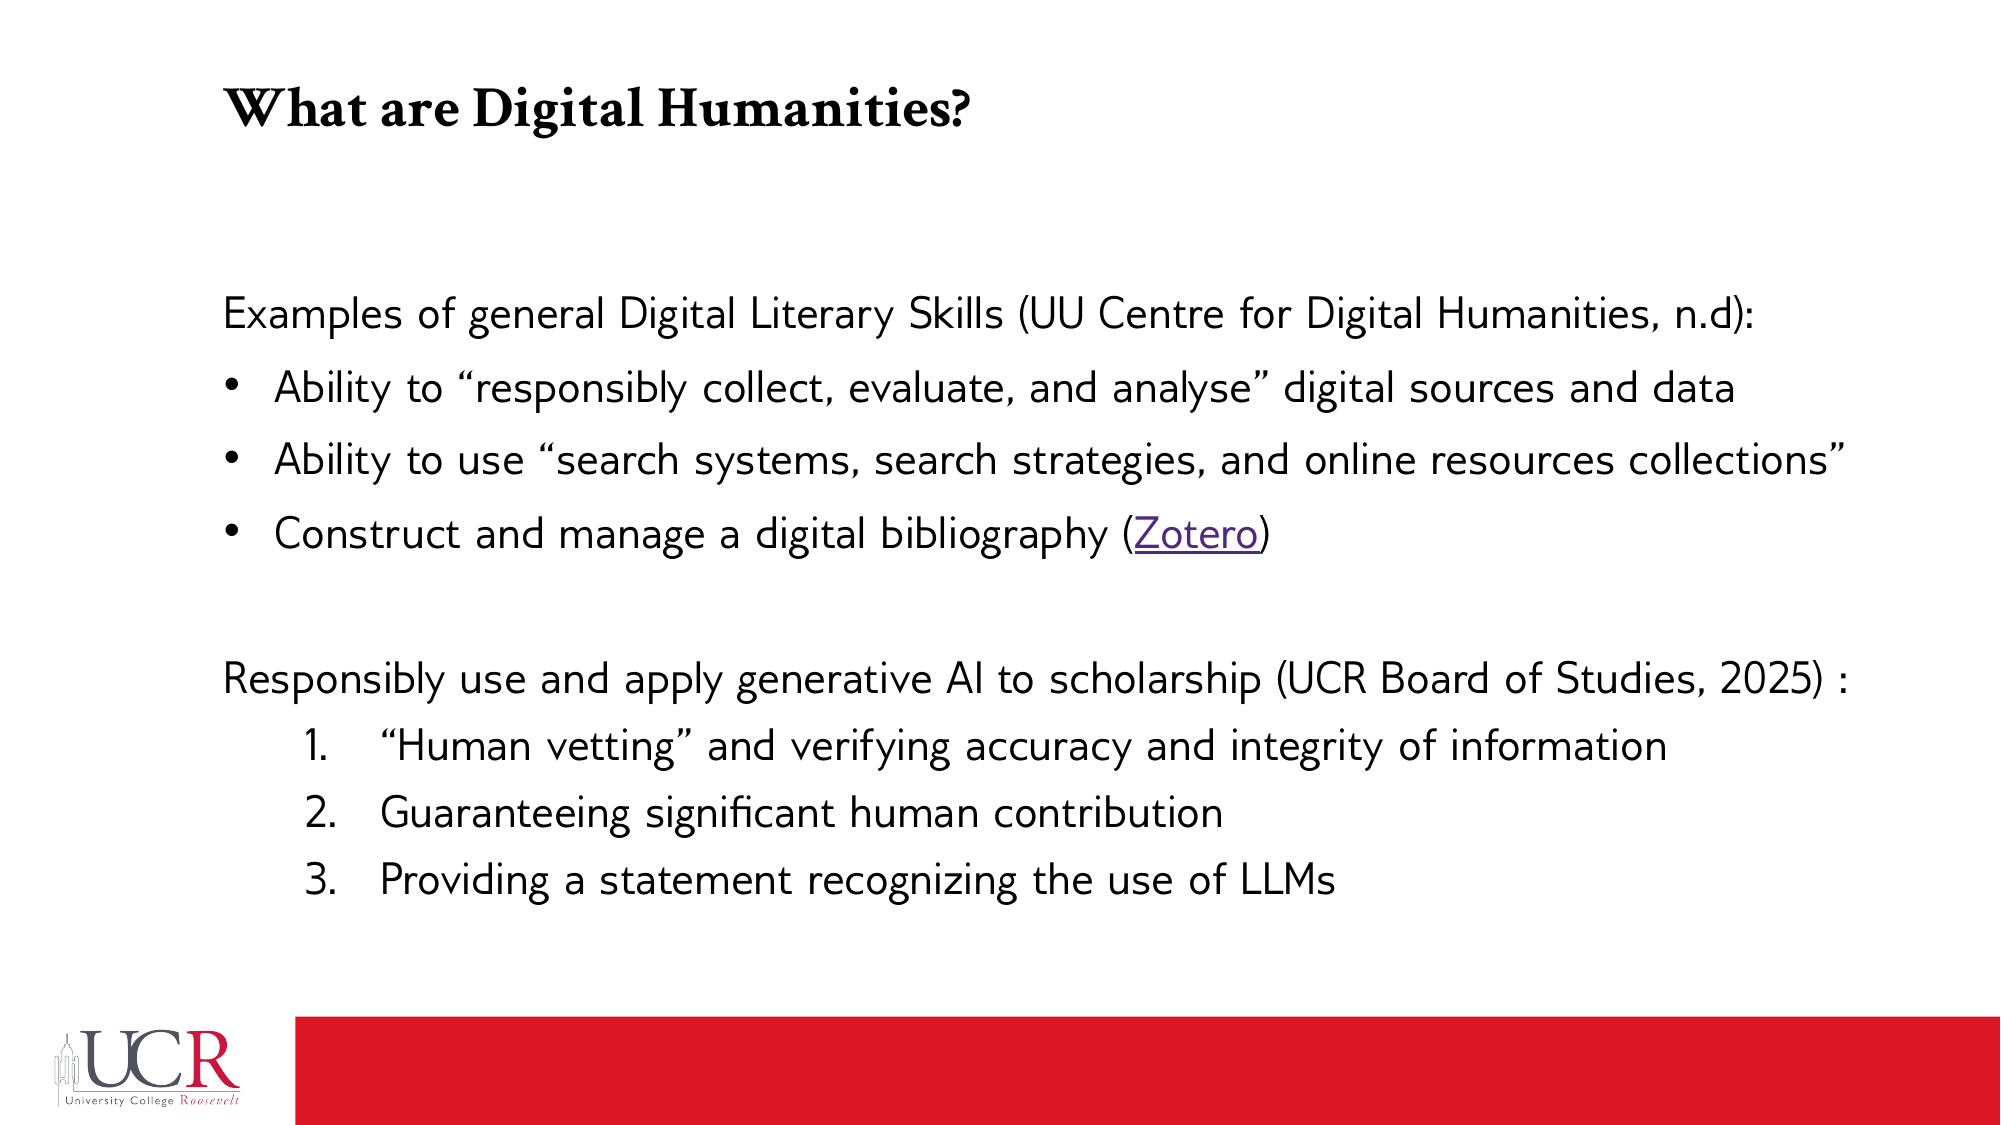

# What are Digital Humanities?
Examples of general Digital Literary Skills (UU Centre for Digital Humanities, n.d):
Ability to “responsibly collect, evaluate, and analyse” digital sources and data
Ability to use “search systems, search strategies, and online resources collections”
Construct and manage a digital bibliography (Zotero)

Responsibly use and apply generative AI to scholarship (UCR Board of Studies, 2025) :
“Human vetting” and verifying accuracy and integrity of information
Guaranteeing significant human contribution
Providing a statement recognizing the use of LLMs